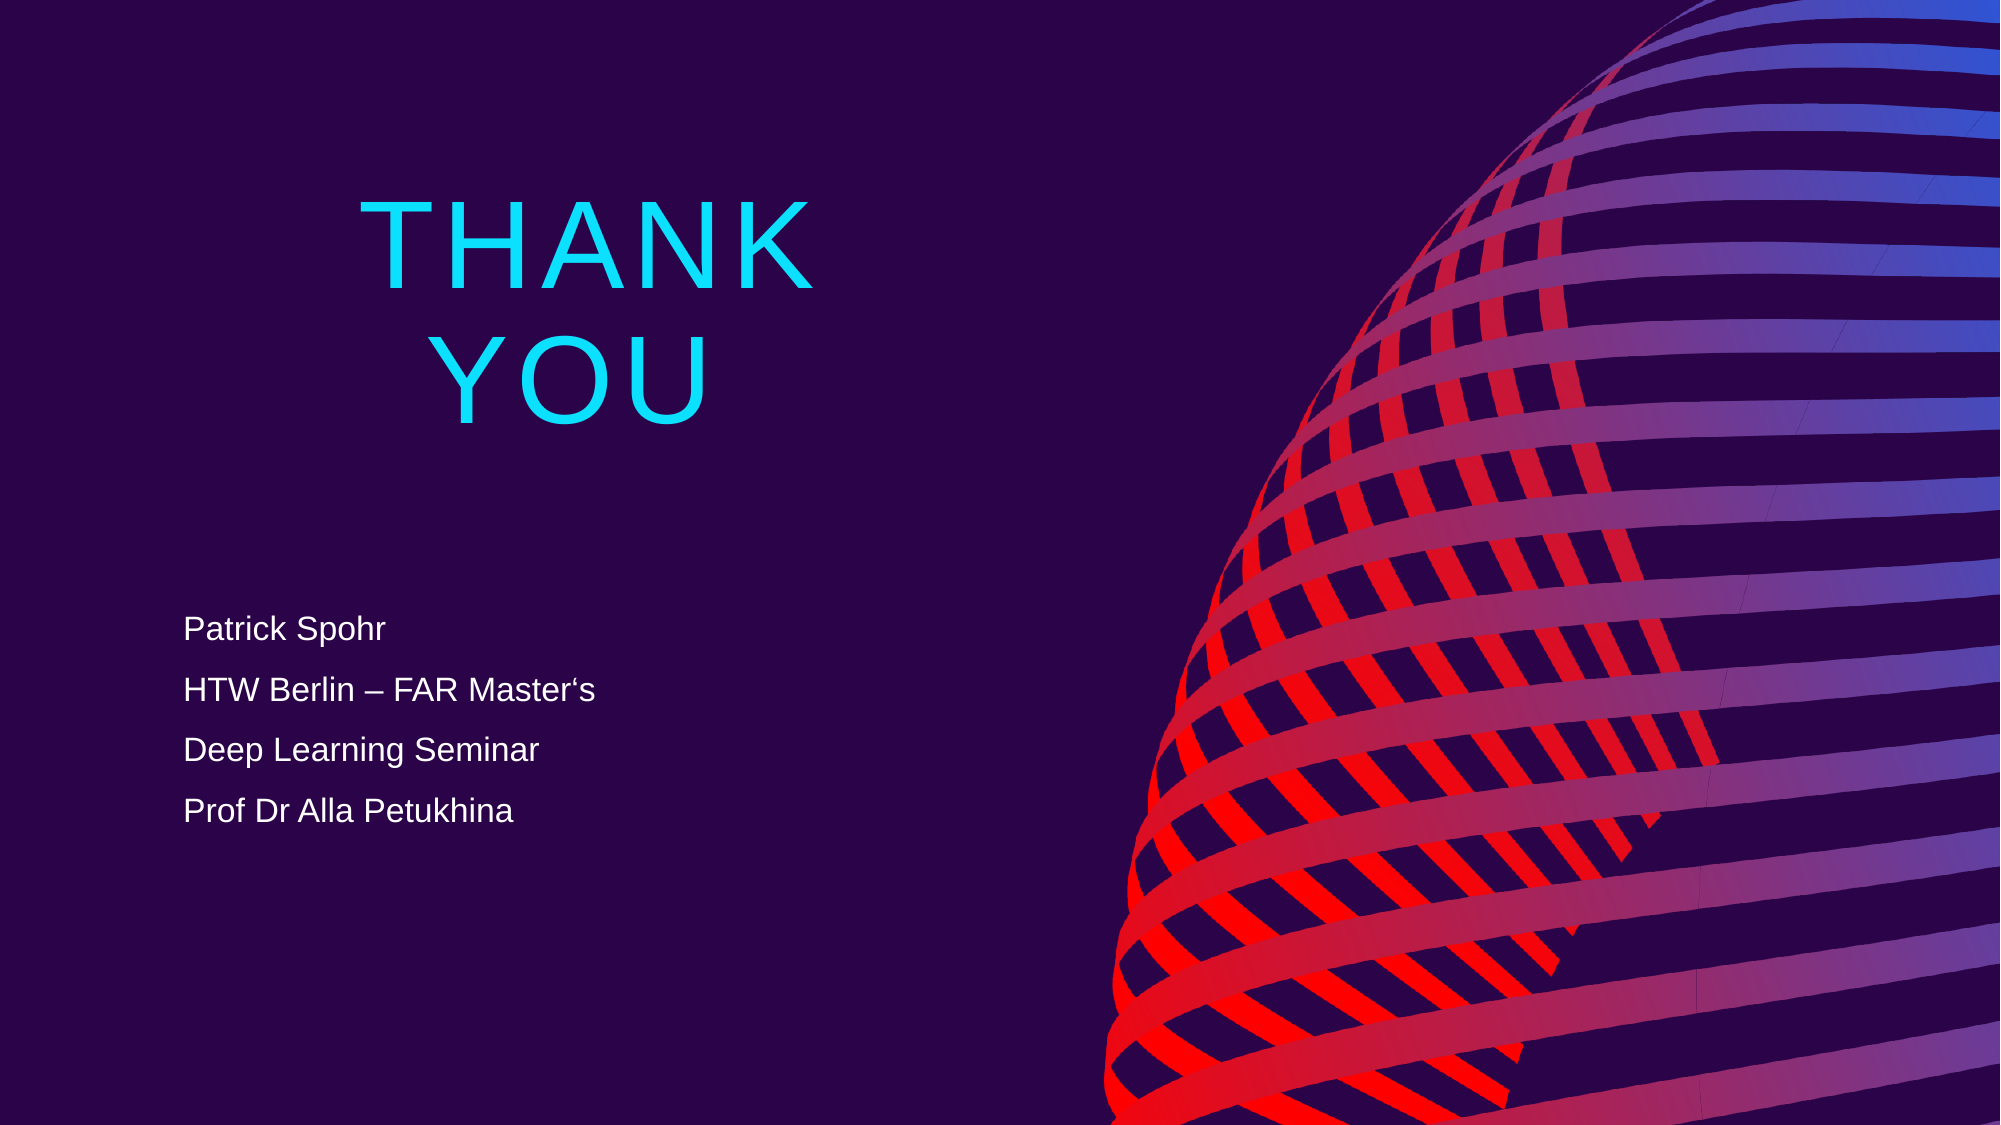

# Thank you
Patrick Spohr
HTW Berlin – FAR Master‘s
Deep Learning Seminar
Prof Dr Alla Petukhina